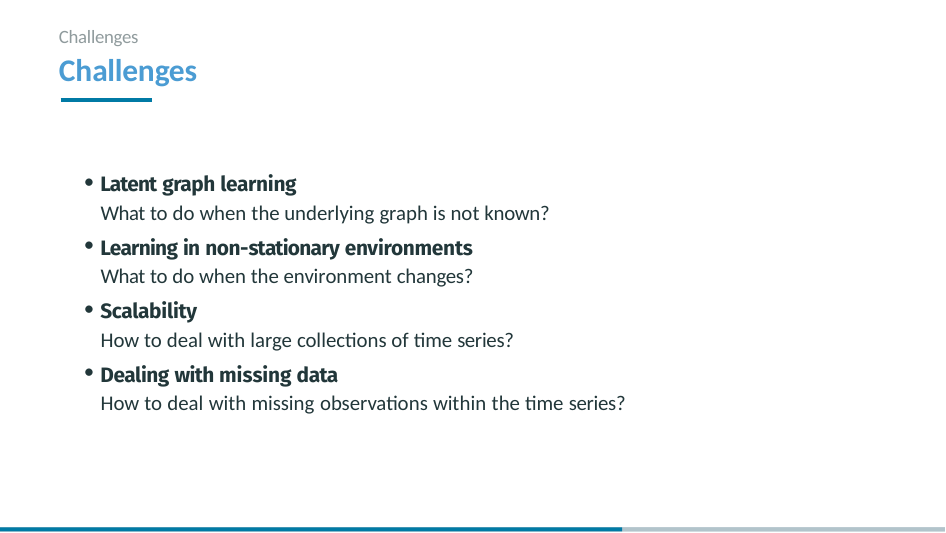

Challenges
# Challenges

Latent graph learning
What to do when the underlying graph is not known?
Learning in non-stationary environments
What to do when the environment changes?
Scalability
How to deal with large collections of time series?
Dealing with missing data
How to deal with missing observations within the time series?